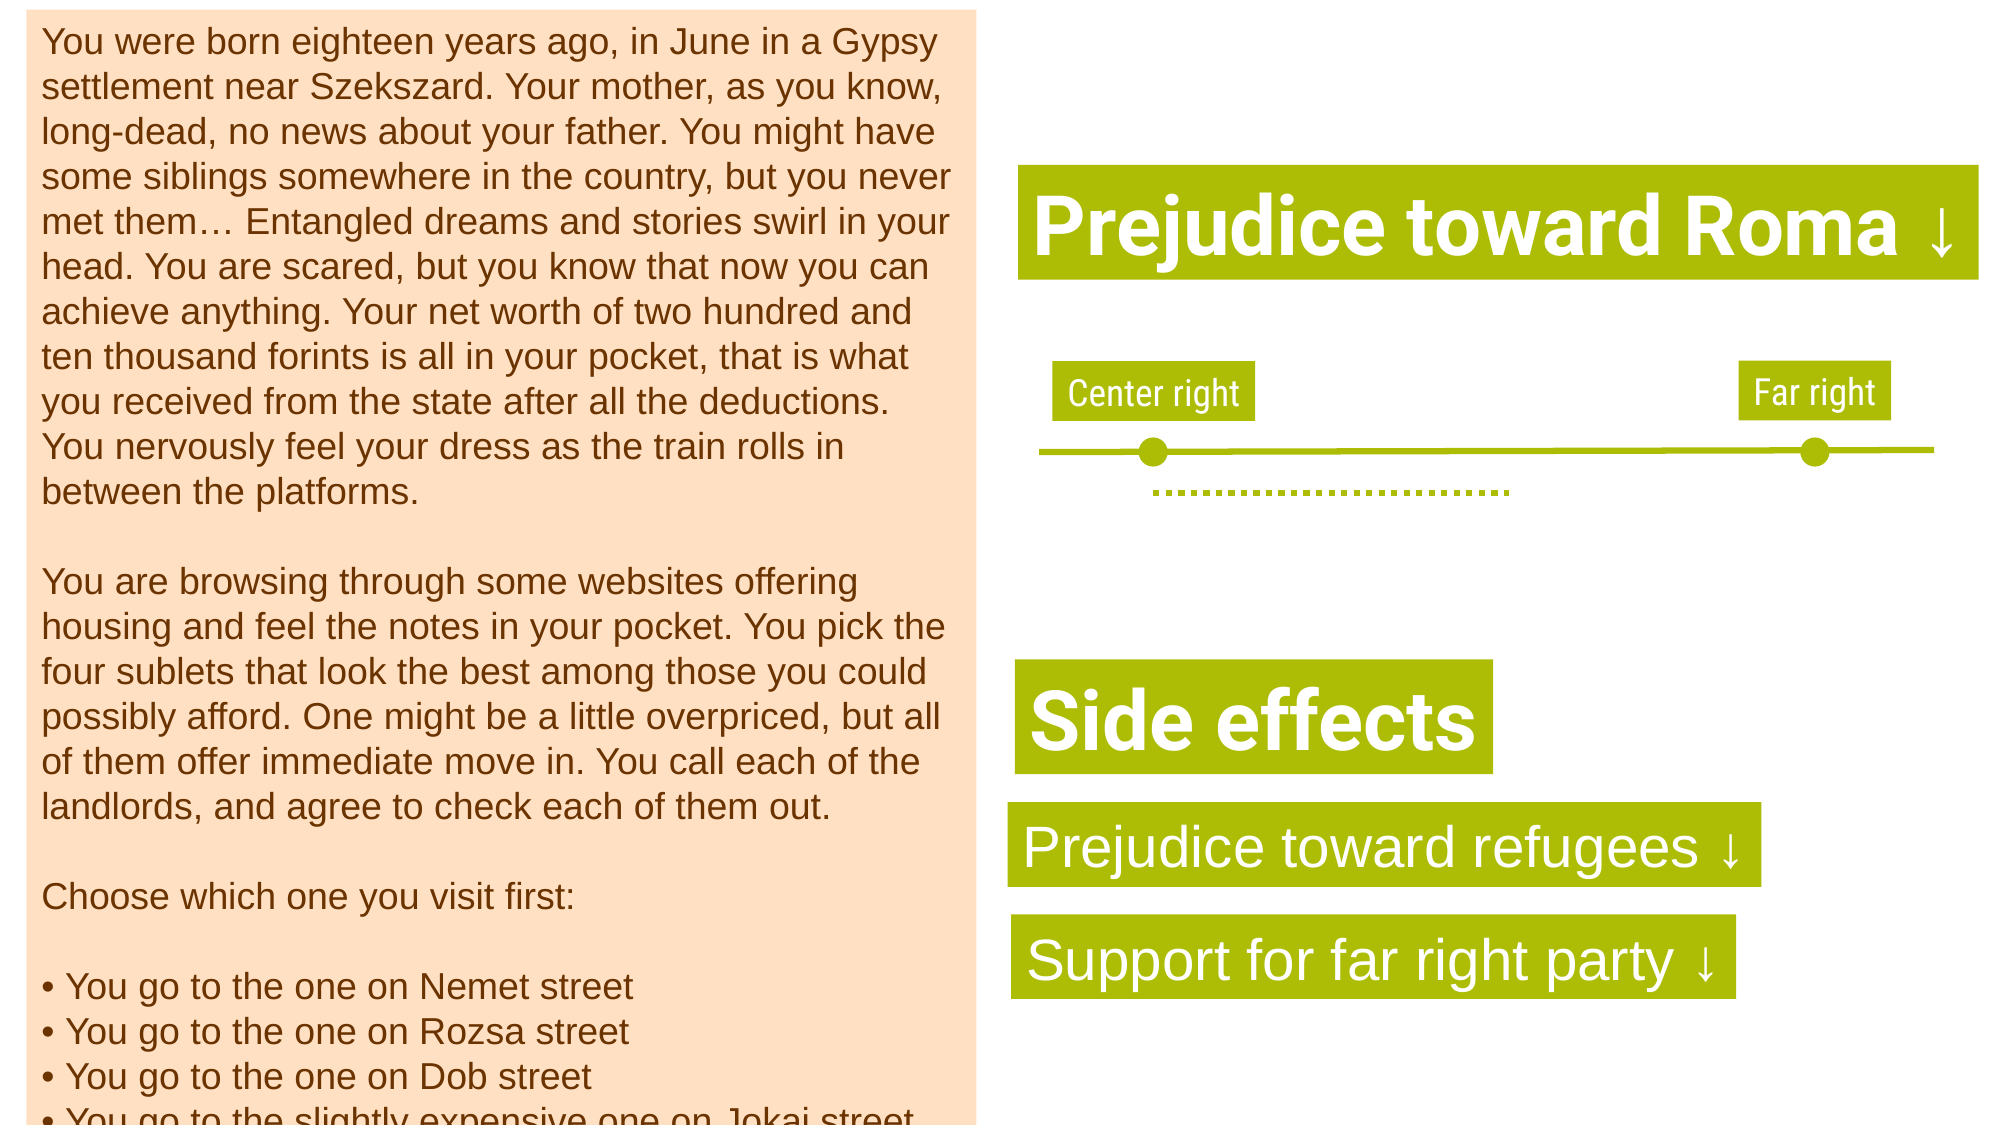

You were born eighteen years ago, in June in a Gypsy settlement near Szekszard. Your mother, as you know, long-dead, no news about your father. You might have some siblings somewhere in the country, but you never met them… Entangled dreams and stories swirl in your head. You are scared, but you know that now you can achieve anything. Your net worth of two hundred and ten thousand forints is all in your pocket, that is what you received from the state after all the deductions. You nervously feel your dress as the train rolls in between the platforms.

You are browsing through some websites offering housing and feel the notes in your pocket. You pick the four sublets that look the best among those you could possibly afford. One might be a little overpriced, but all of them offer immediate move in. You call each of the landlords, and agree to check each of them out.

Choose which one you visit first:

• You go to the one on Nemet street
• You go to the one on Rozsa street
• You go to the one on Dob street
• You go to the slightly expensive one on Jokai street
Prejudice toward Roma ↓
Far right
Center right

Side effects
Prejudice toward refugees ↓
Support for far right party ↓